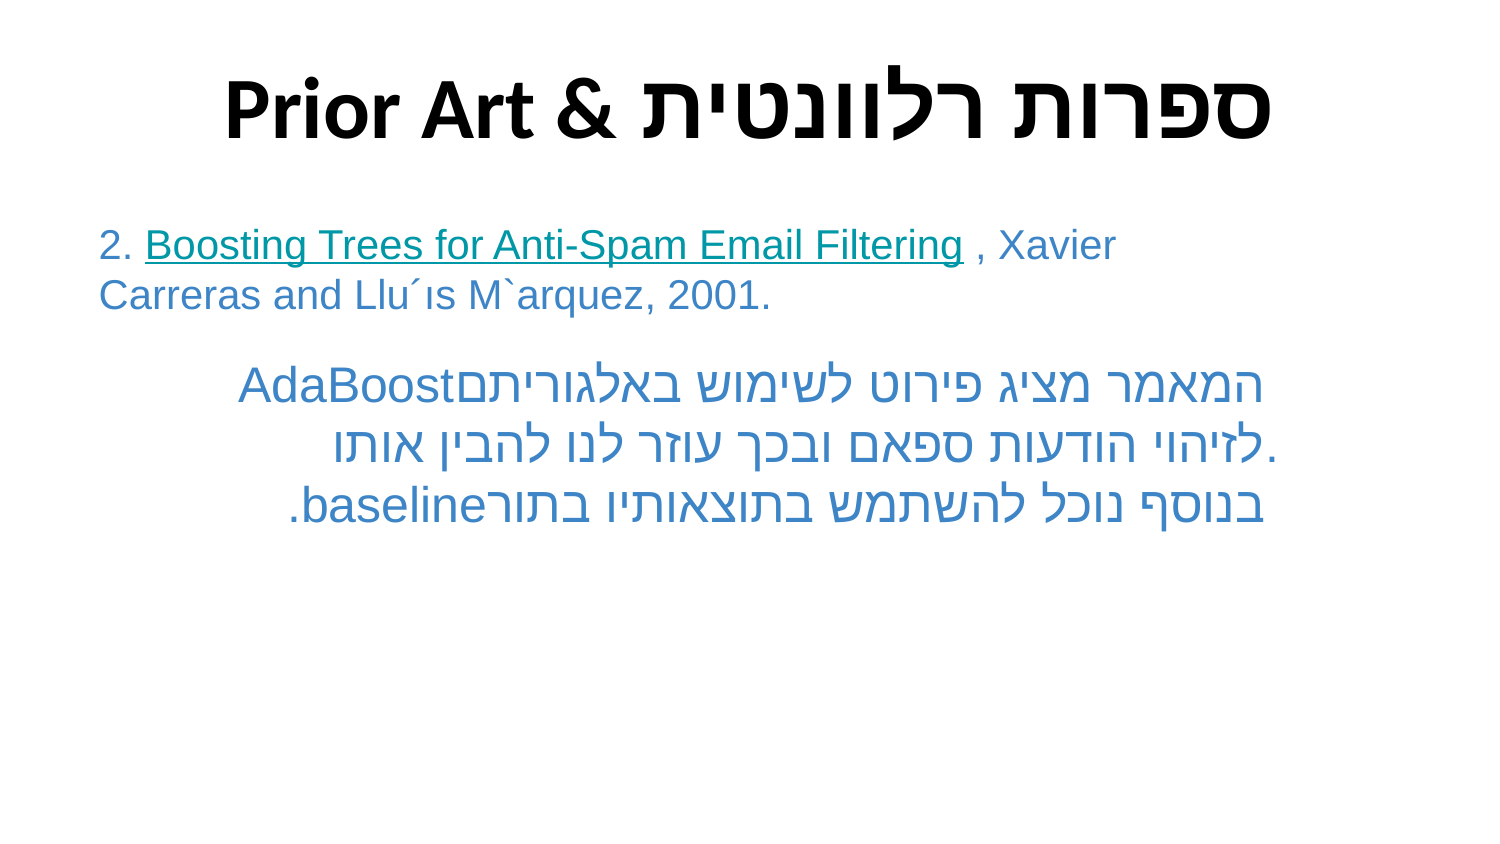

# Prior Art & ספרות רלוונטית
2. Boosting Trees for Anti-Spam Email Filtering , Xavier
Carreras and Llu´ıs M`arquez, 2001.

 AdaBoostהמאמר מציג פירוט לשימוש באלגוריתם
לזיהוי הודעות ספאם ובכך עוזר לנו להבין אותו.
.baselineבנוסף נוכל להשתמש בתוצאותיו בתור